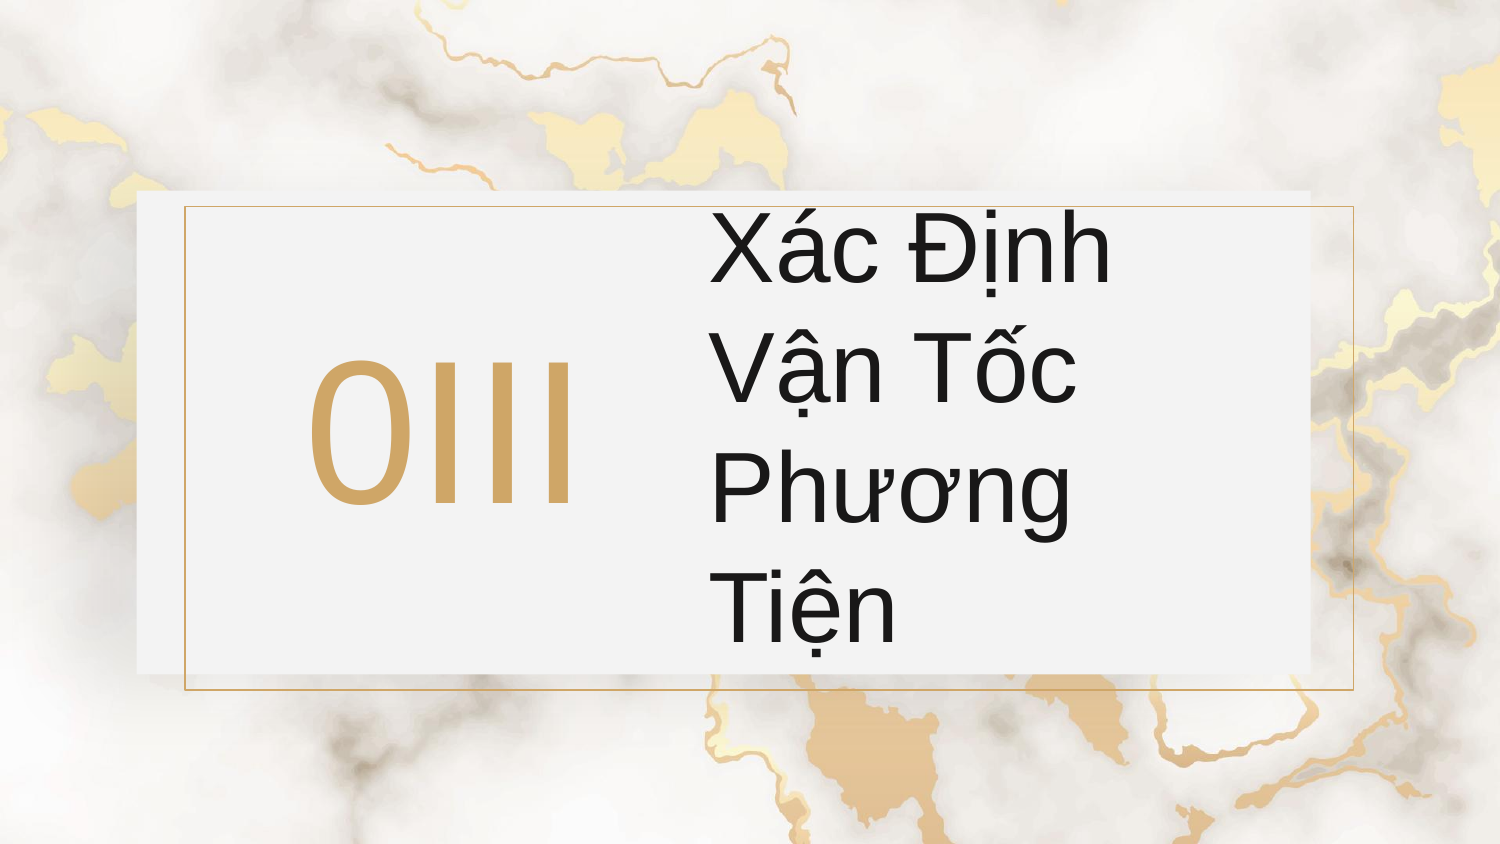

0III
# Xác Định Vận Tốc Phương Tiện